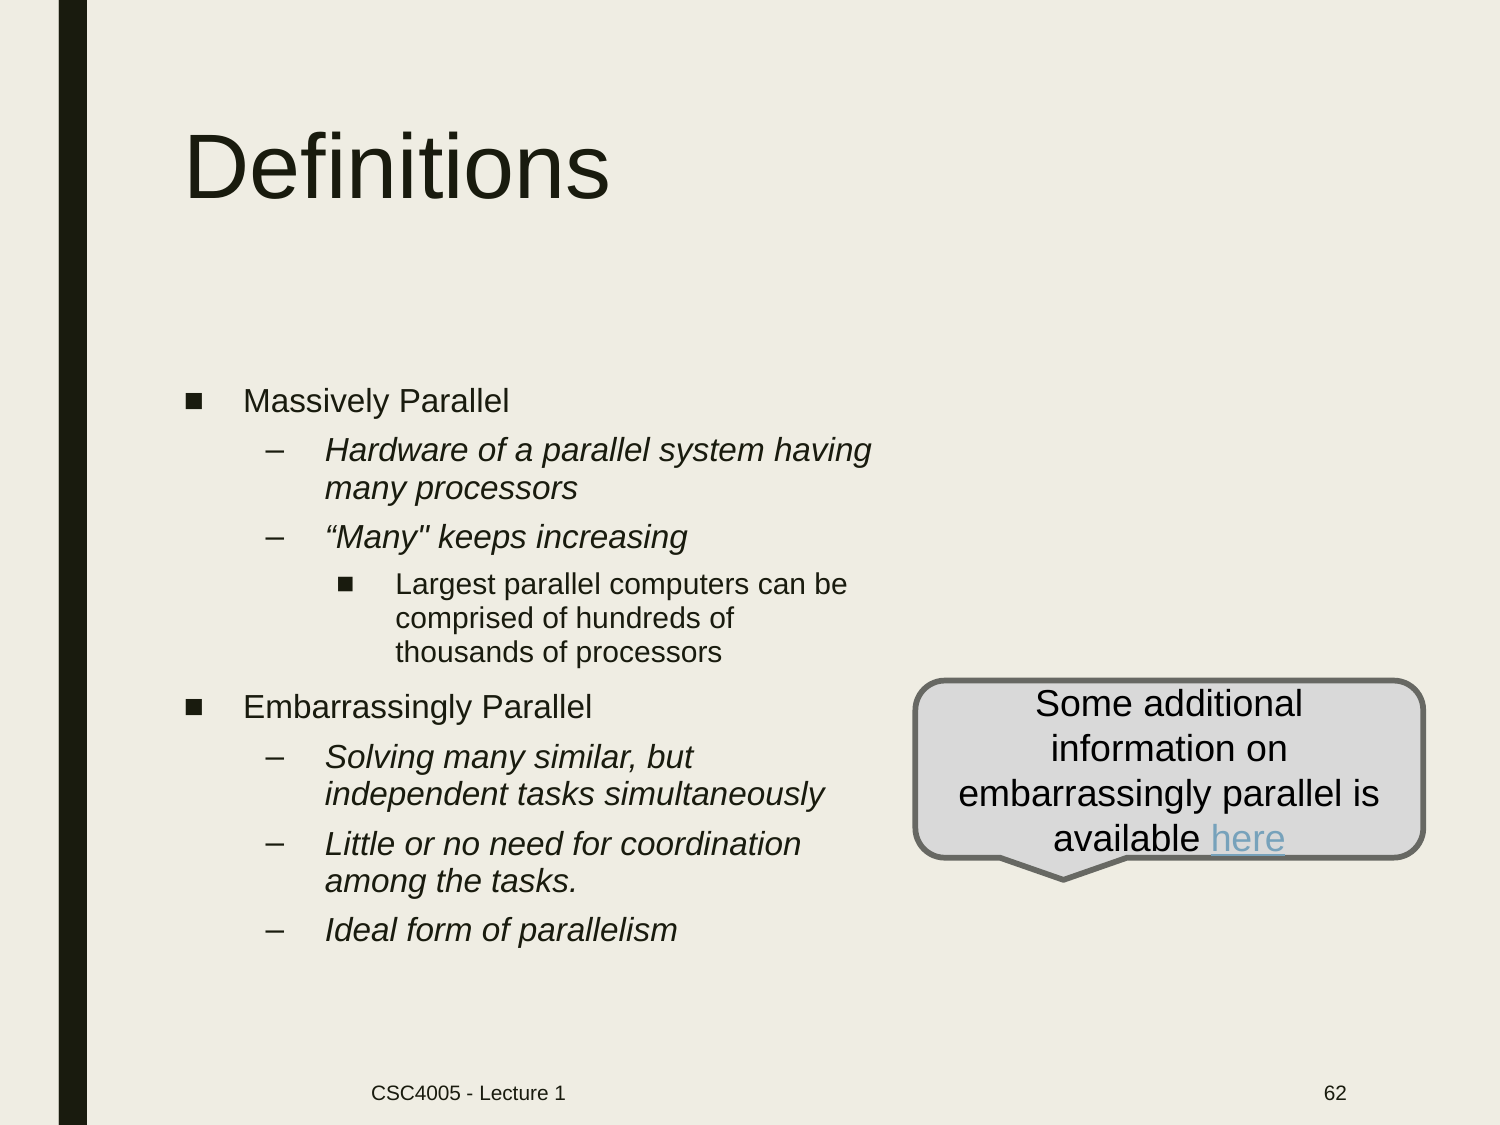

# Definitions
Massively Parallel
Hardware of a parallel system having many processors
“Many" keeps increasing
Largest parallel computers can be comprised of hundreds of thousands of processors
Embarrassingly Parallel
Solving many similar, but independent tasks simultaneously
Little or no need for coordination among the tasks.
Ideal form of parallelism
Some additional information on embarrassingly parallel is available here
CSC4005 - Lecture 1
62